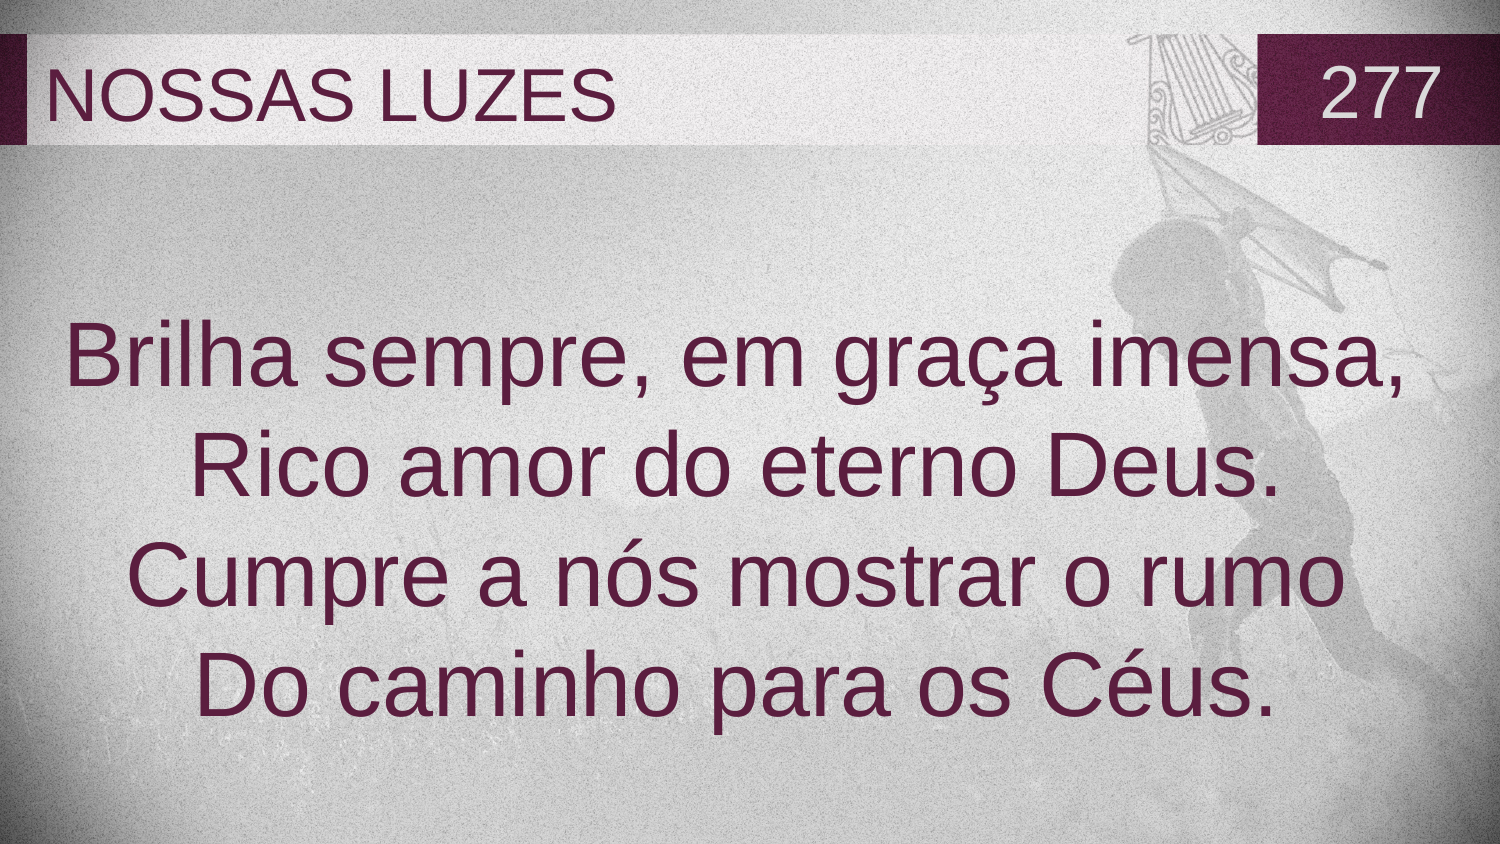

# NOSSAS LUZES
277
Brilha sempre, em graça imensa,
Rico amor do eterno Deus.
Cumpre a nós mostrar o rumo
Do caminho para os Céus.